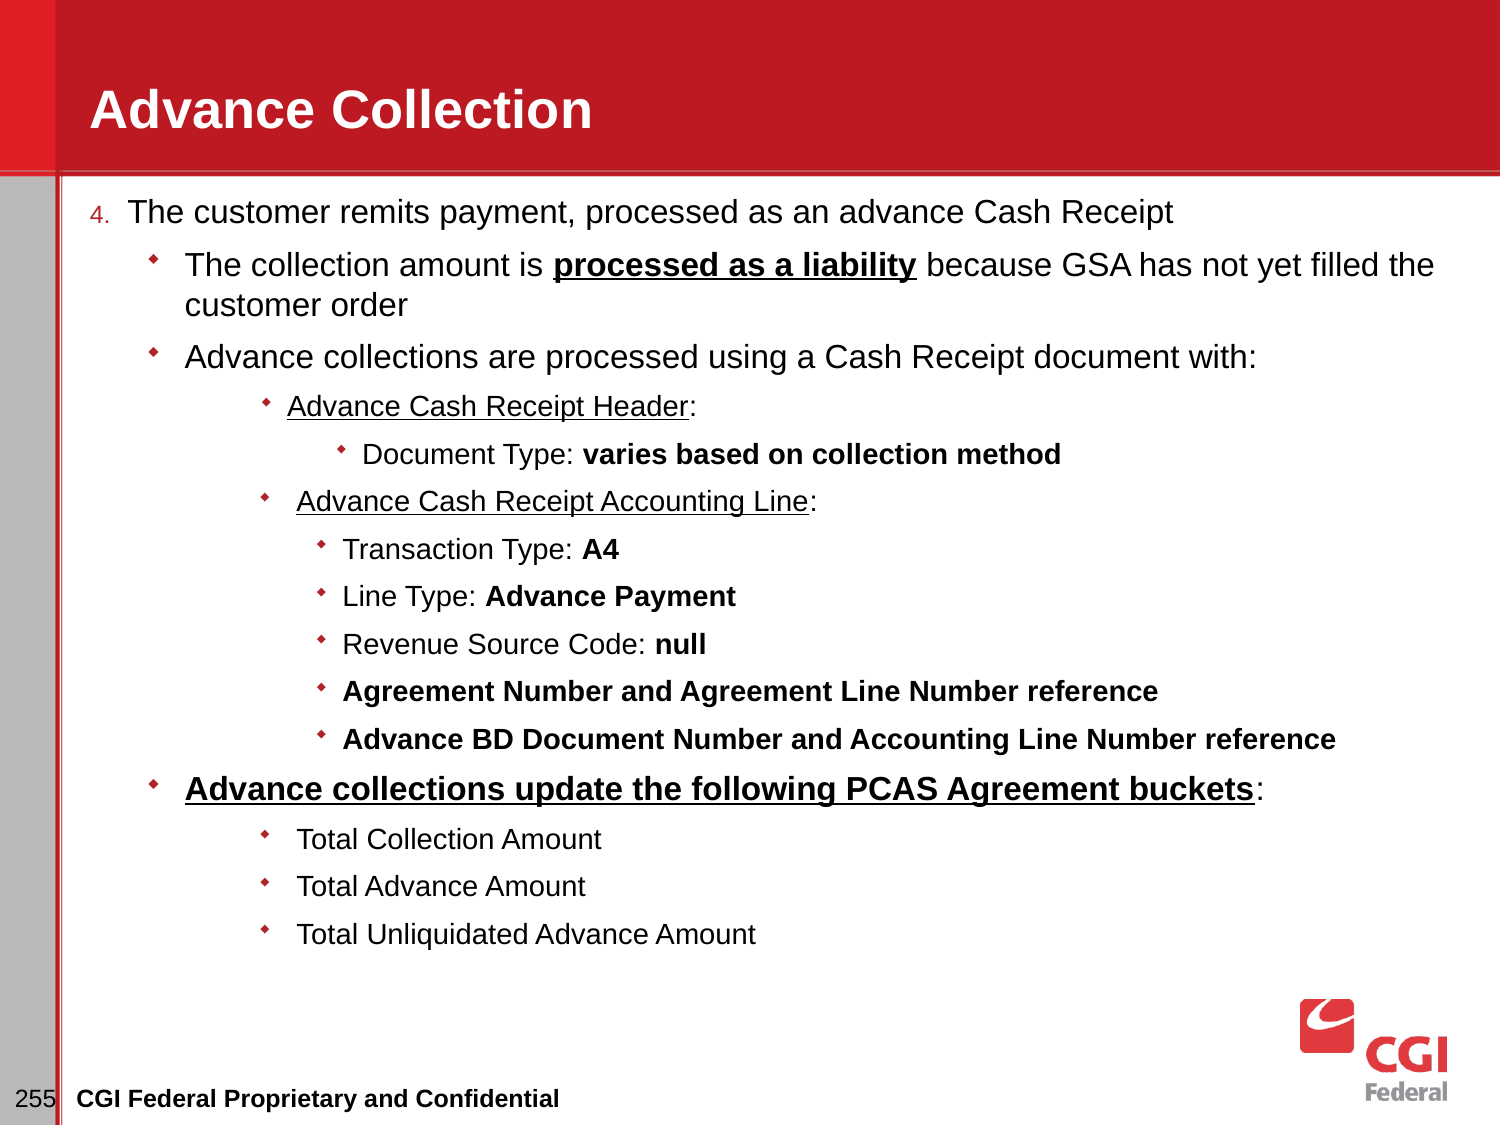

# Advance Collection
The customer remits payment, processed as an advance Cash Receipt
The collection amount is processed as a liability because GSA has not yet filled the customer order
Advance collections are processed using a Cash Receipt document with:
Advance Cash Receipt Header:
Document Type: varies based on collection method
Advance Cash Receipt Accounting Line:
Transaction Type: A4
Line Type: Advance Payment
Revenue Source Code: null
Agreement Number and Agreement Line Number reference
Advance BD Document Number and Accounting Line Number reference
Advance collections update the following PCAS Agreement buckets:
Total Collection Amount
Total Advance Amount
Total Unliquidated Advance Amount

255
CGI Federal Proprietary and Confidential